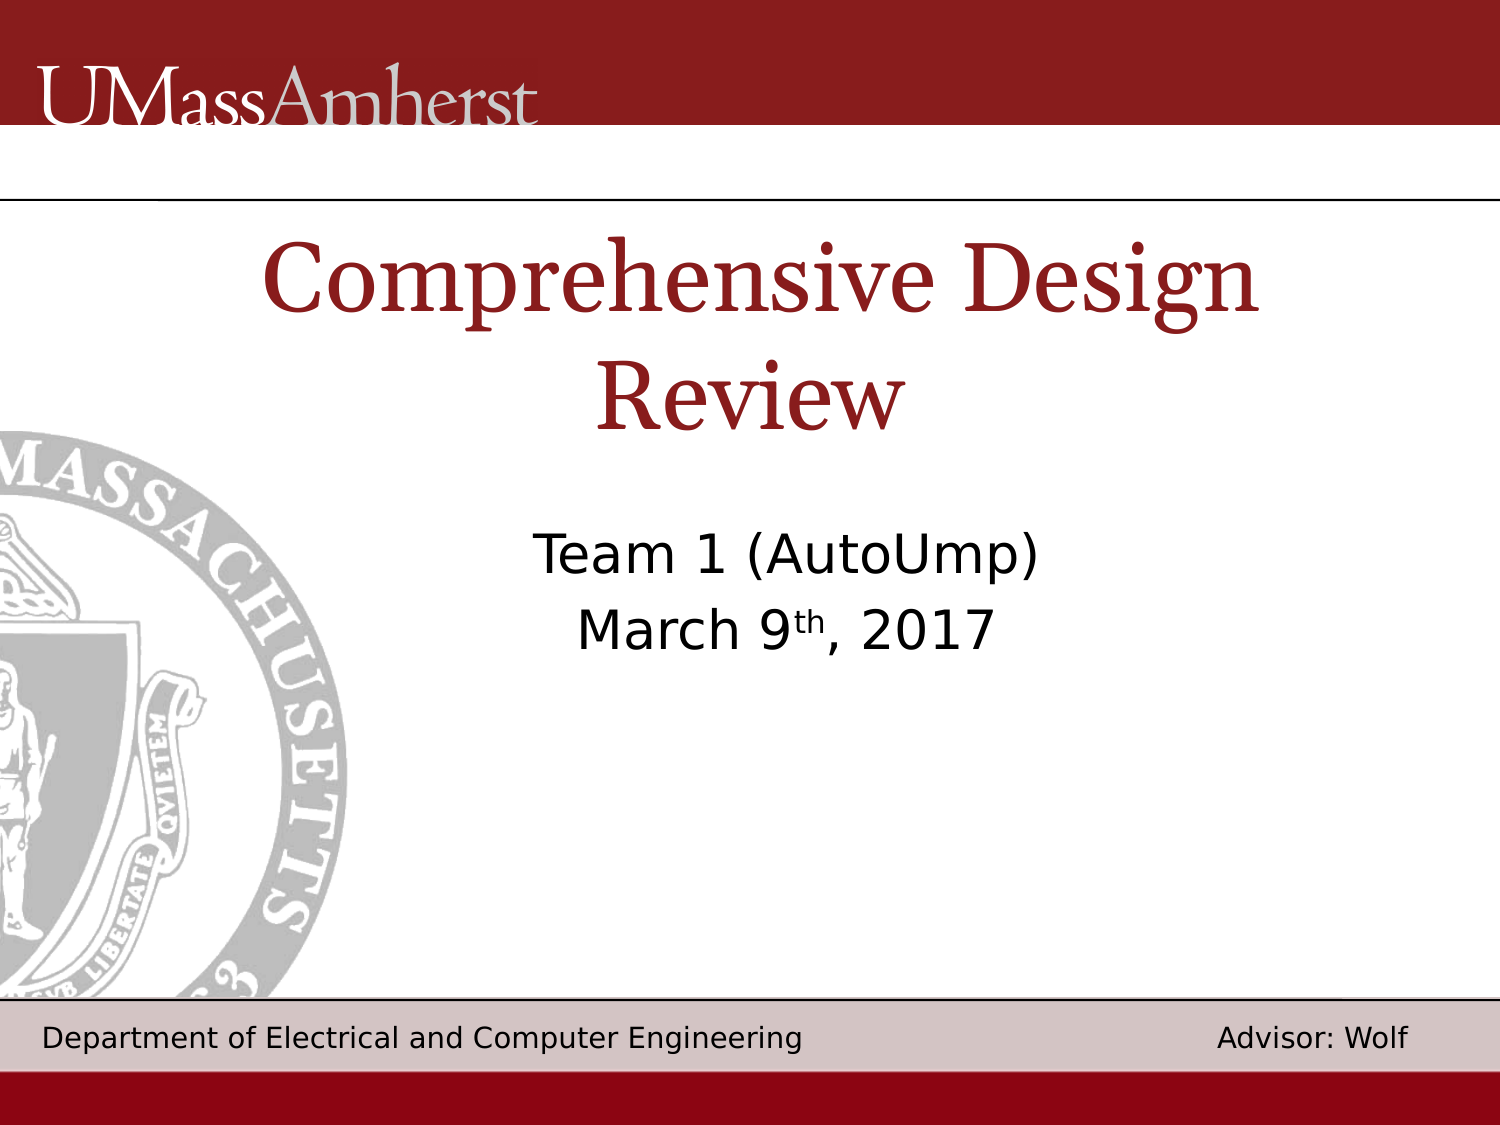

# Comprehensive Design Review
Team 1 (AutoUmp)
March 9th, 2017